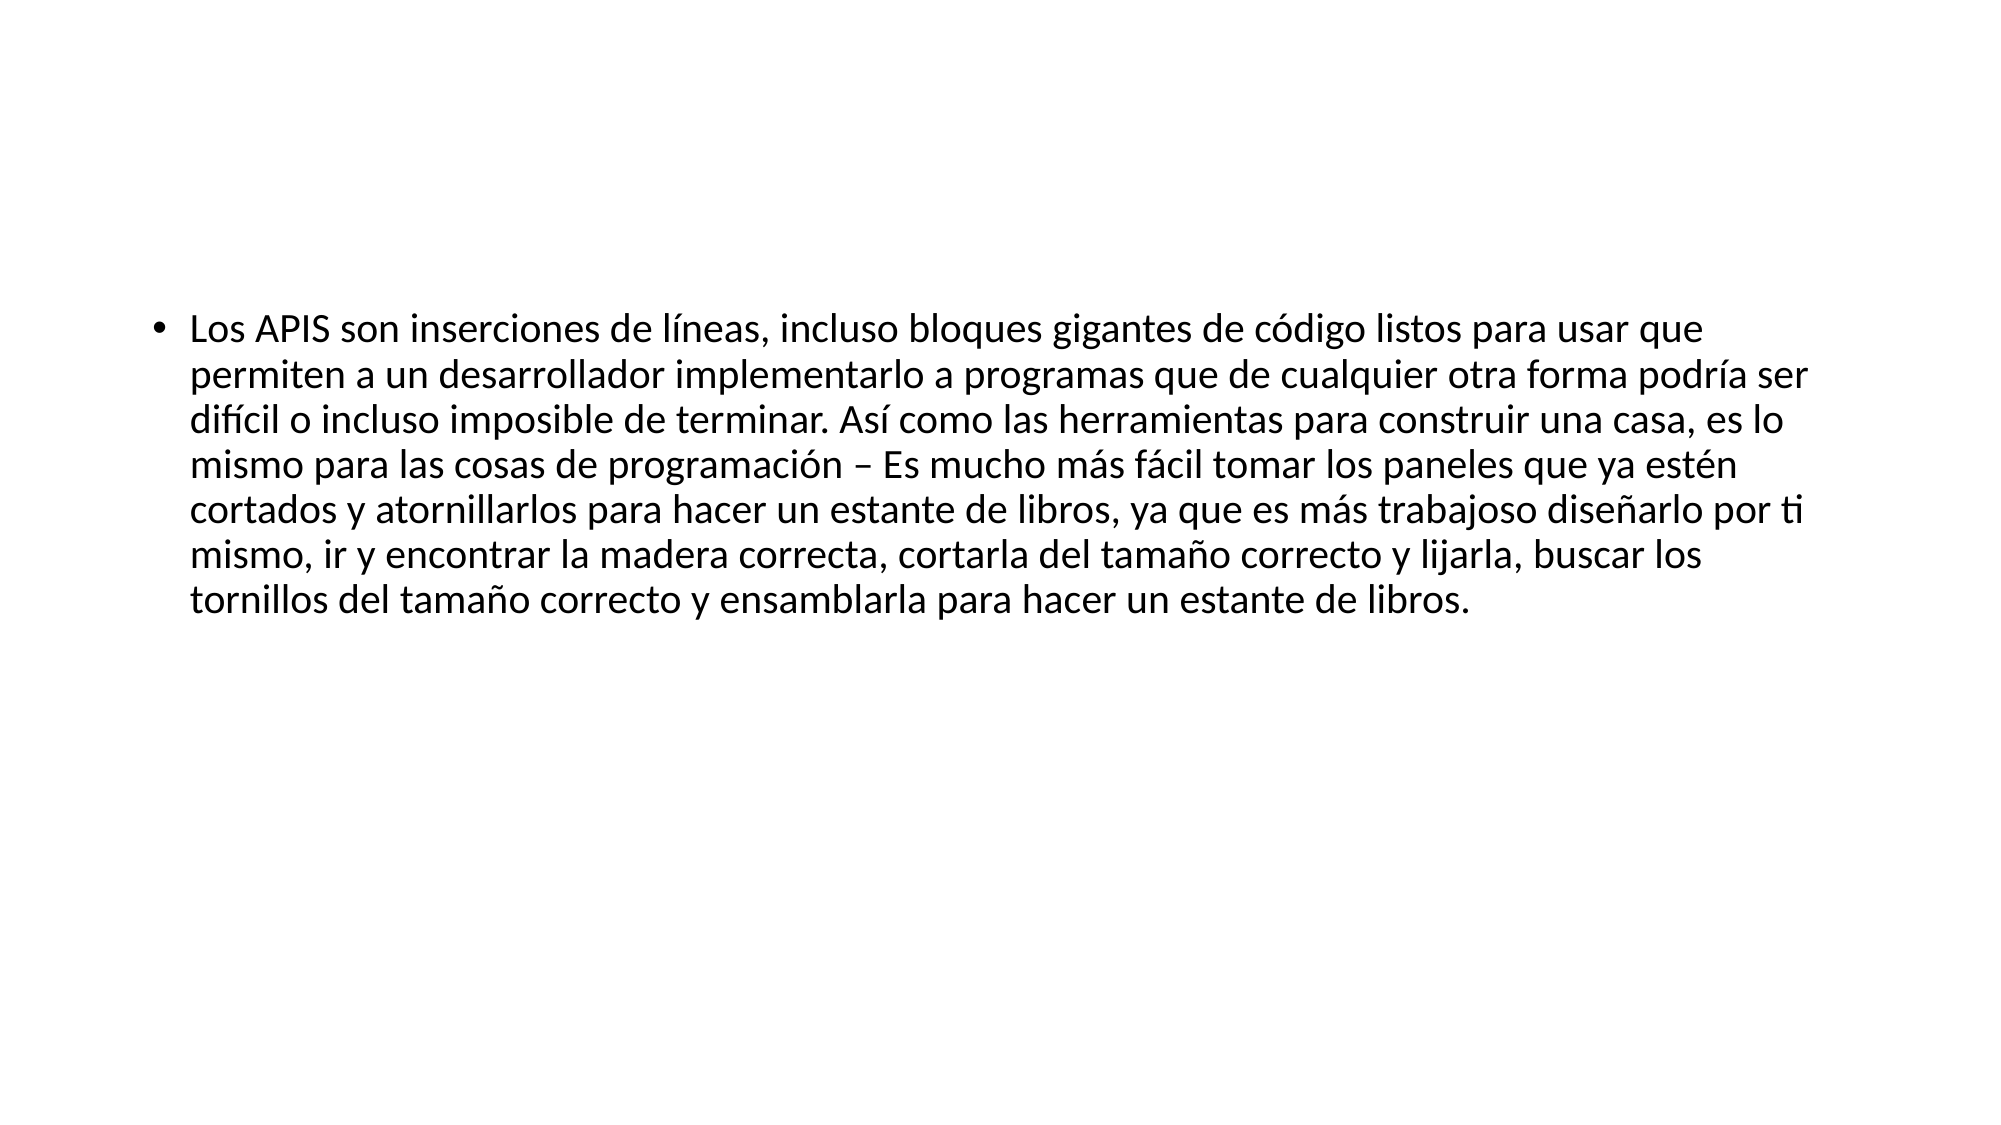

#
Los APIS son inserciones de líneas, incluso bloques gigantes de código listos para usar que permiten a un desarrollador implementarlo a programas que de cualquier otra forma podría ser difícil o incluso imposible de terminar. Así como las herramientas para construir una casa, es lo mismo para las cosas de programación – Es mucho más fácil tomar los paneles que ya estén cortados y atornillarlos para hacer un estante de libros, ya que es más trabajoso diseñarlo por ti mismo, ir y encontrar la madera correcta, cortarla del tamaño correcto y lijarla, buscar los tornillos del tamaño correcto y ensamblarla para hacer un estante de libros.